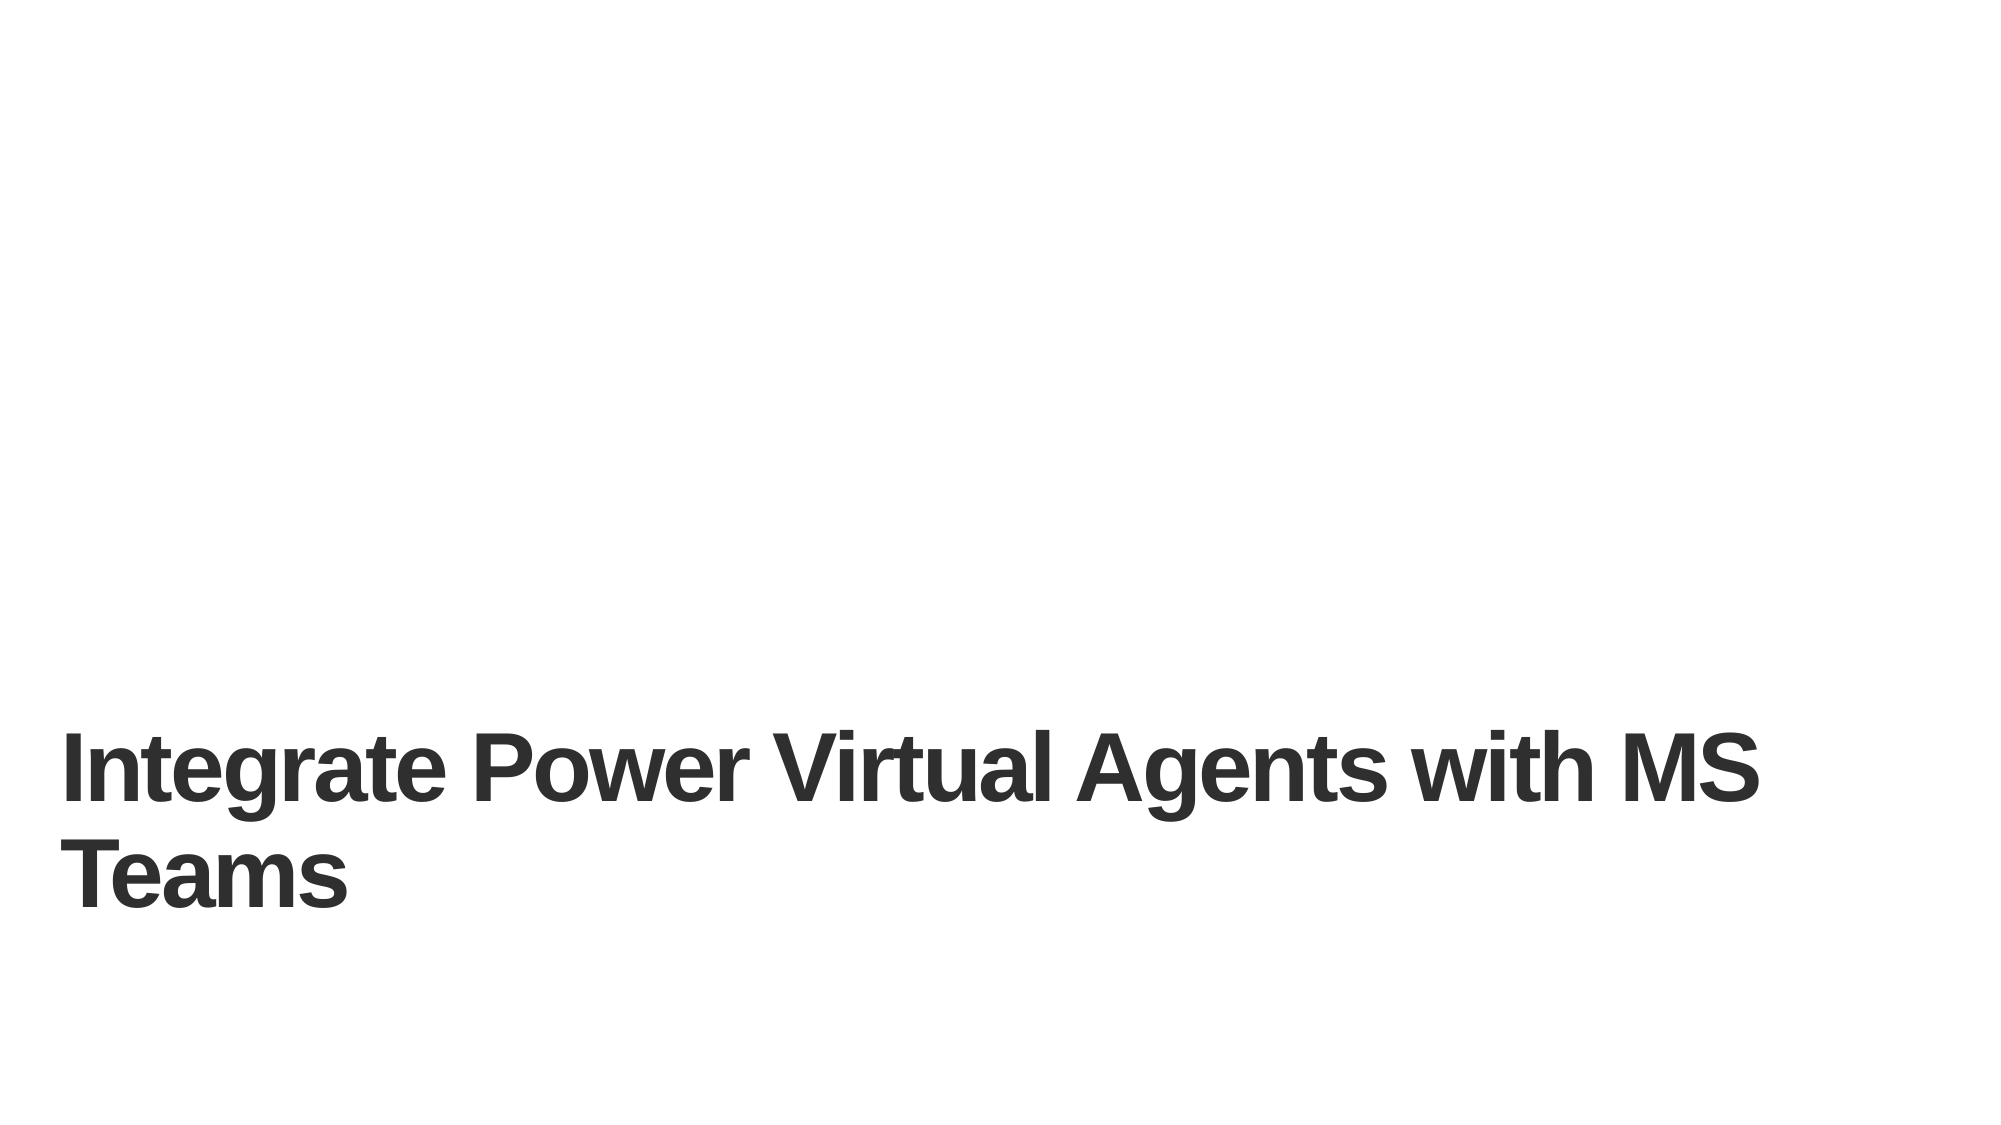

Integrate Power Virtual Agents with MS Teams